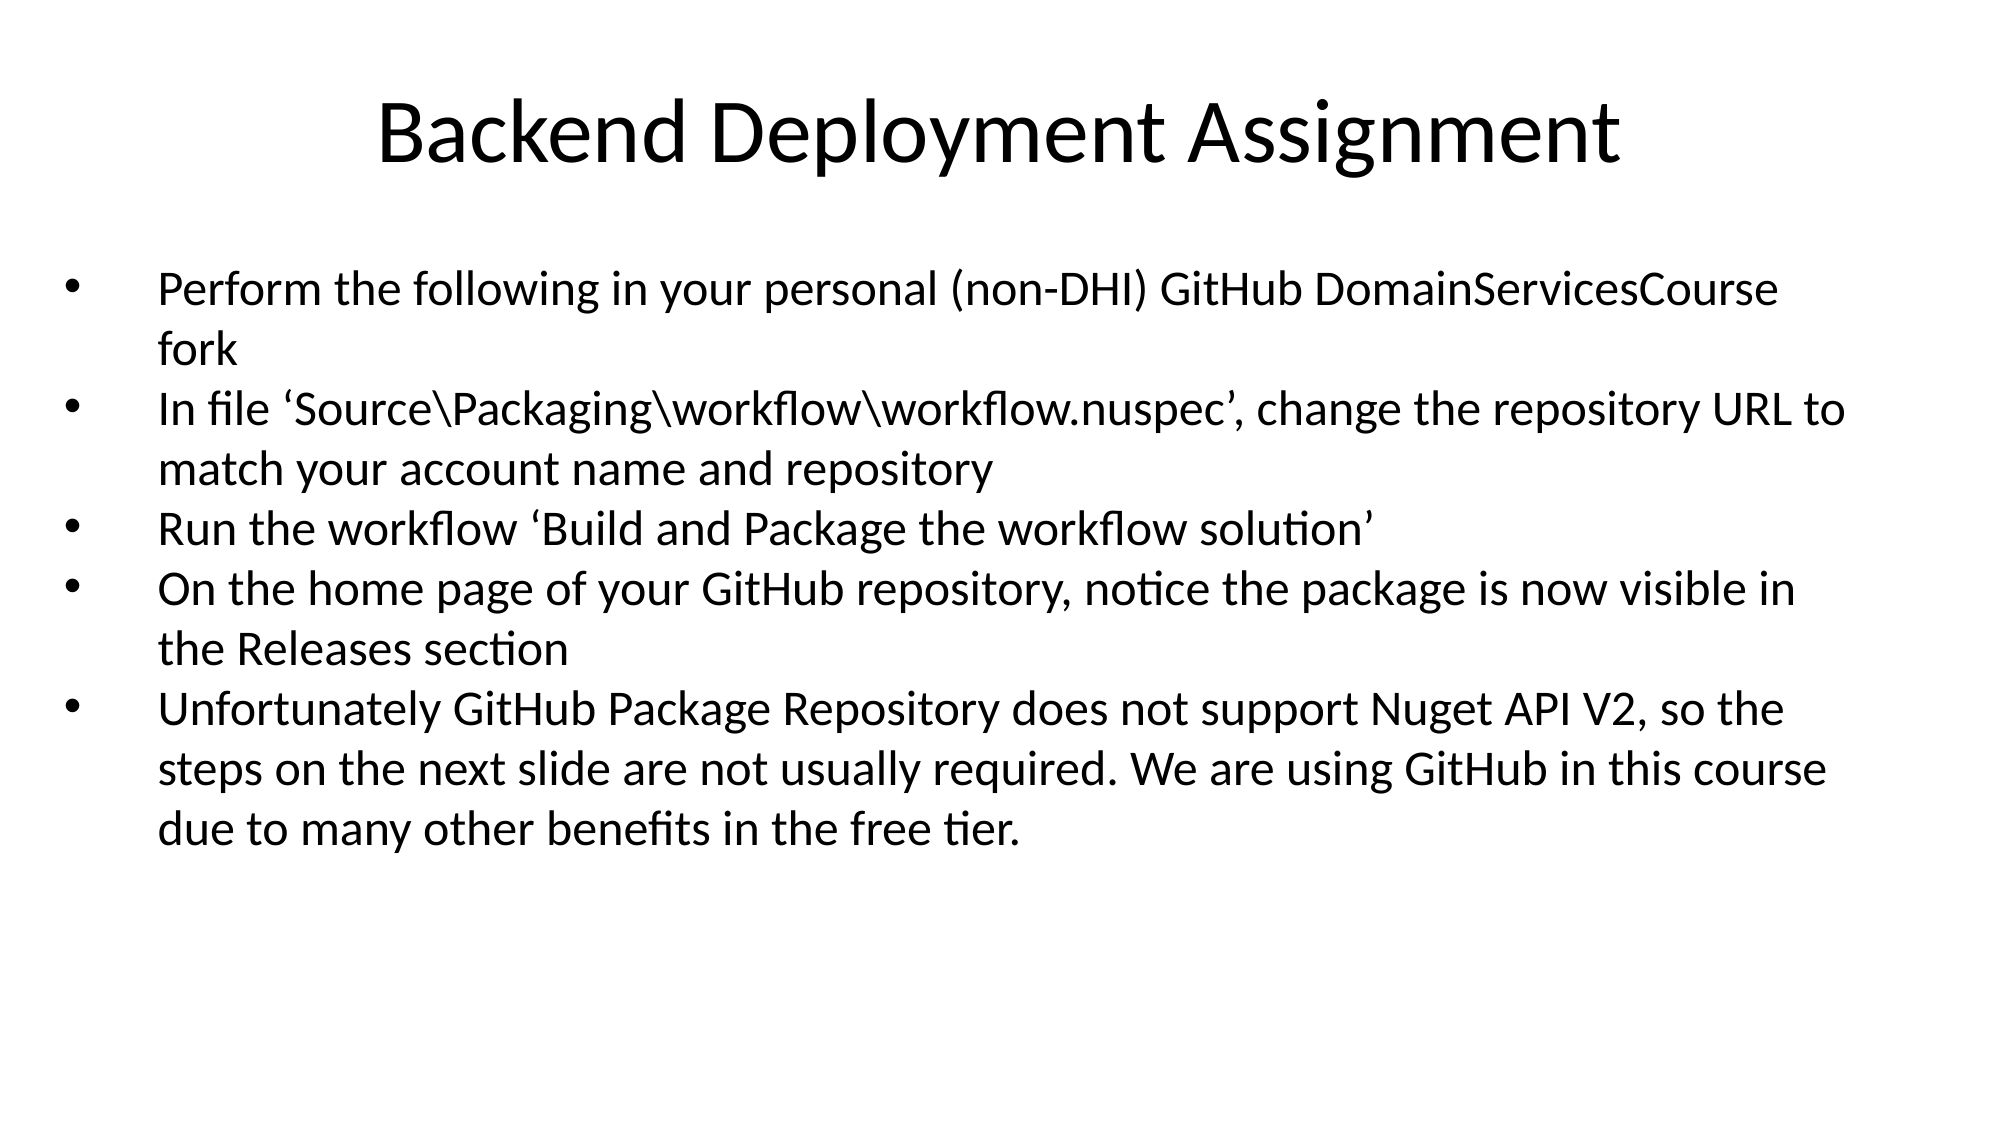

Backend Deployment Assignment
Perform the following in your personal (non-DHI) GitHub DomainServicesCourse fork
In file ‘Source\Packaging\workflow\workflow.nuspec’, change the repository URL to match your account name and repository
Run the workflow ‘Build and Package the workflow solution’
On the home page of your GitHub repository, notice the package is now visible in the Releases section
Unfortunately GitHub Package Repository does not support Nuget API V2, so the steps on the next slide are not usually required. We are using GitHub in this course due to many other benefits in the free tier.